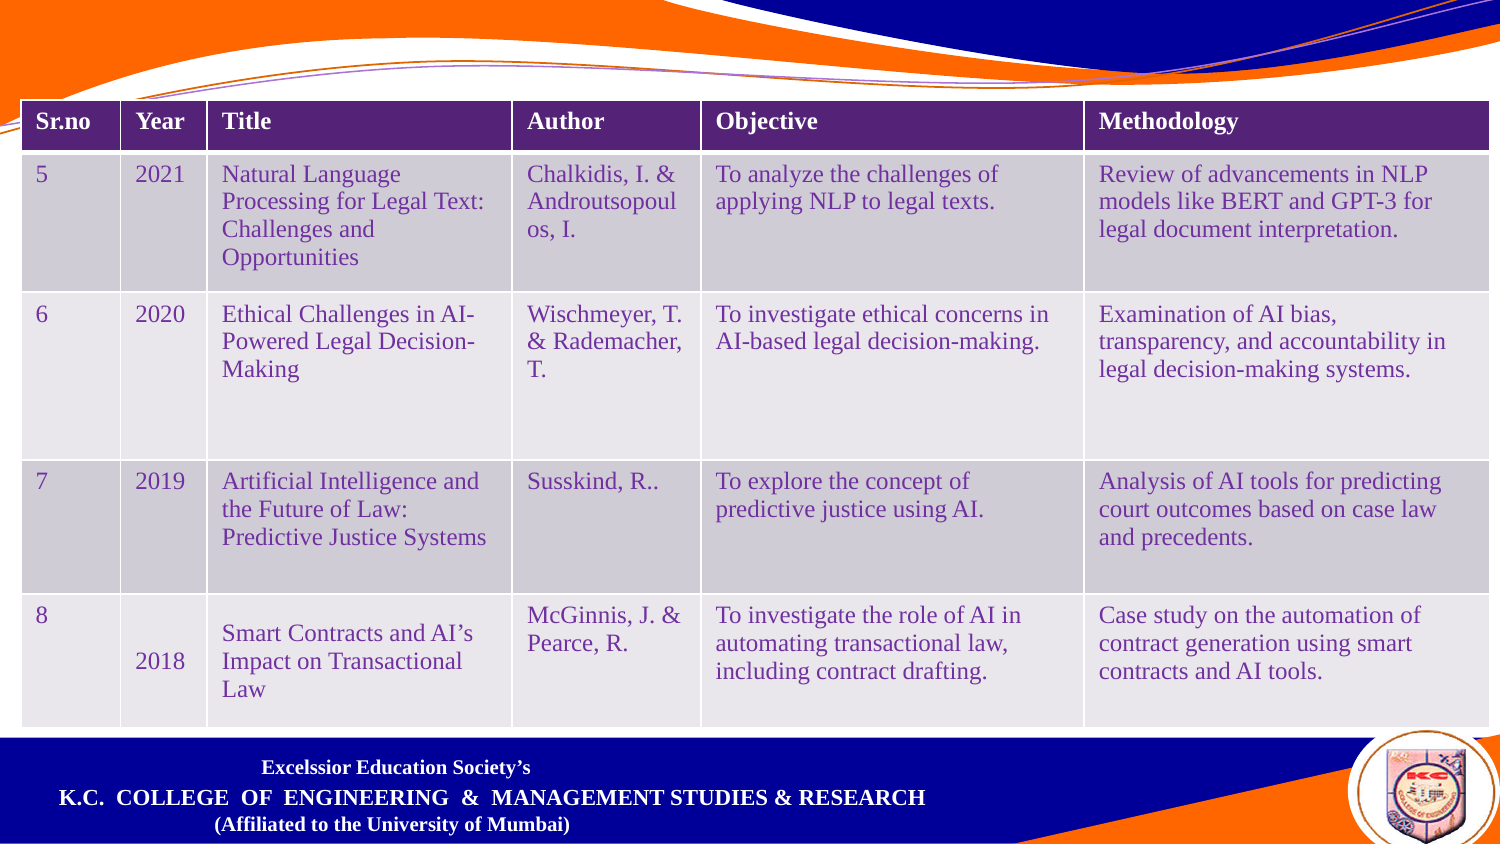

| Sr.no | Year | Title | Author | Objective | Methodology |
| --- | --- | --- | --- | --- | --- |
| 5 | 2021 | Natural Language Processing for Legal Text: Challenges and Opportunities | Chalkidis, I. & Androutsopoulos, I. | To analyze the challenges of applying NLP to legal texts. | Review of advancements in NLP models like BERT and GPT-3 for legal document interpretation. |
| 6 | 2020 | Ethical Challenges in AI-Powered Legal Decision-Making | Wischmeyer, T. & Rademacher, T. | To investigate ethical concerns in AI-based legal decision-making. | Examination of AI bias, transparency, and accountability in legal decision-making systems. |
| 7 | 2019 | Artificial Intelligence and the Future of Law: Predictive Justice Systems | Susskind, R.. | To explore the concept of predictive justice using AI. | Analysis of AI tools for predicting court outcomes based on case law and precedents. |
| 8 | 2018 | Smart Contracts and AI’s Impact on Transactional Law | McGinnis, J. & Pearce, R. | To investigate the role of AI in automating transactional law, including contract drafting. | Case study on the automation of contract generation using smart contracts and AI tools. |